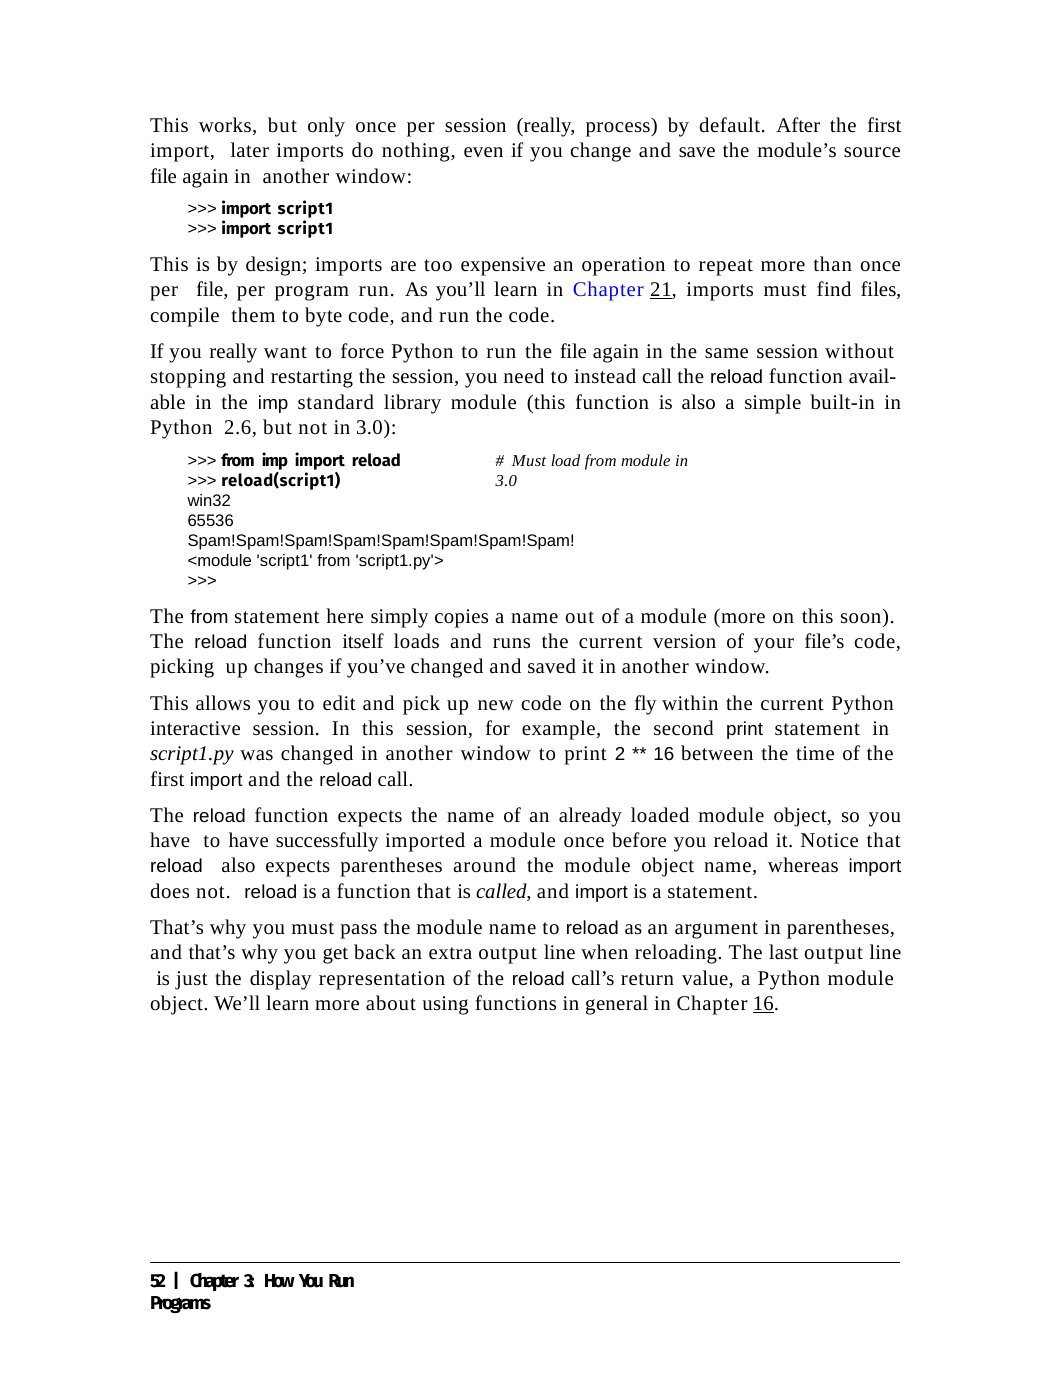

This works, but only once per session (really, process) by default. After the first import,  later imports do nothing, even if you change and save the module’s source file again in  another window:
>>> import script1
>>> import script1
This is by design; imports are too expensive an operation to repeat more than once per  file, per program run. As you’ll learn in Chapter 21, imports must find files, compile  them to byte code, and run the code.
If you really want to force Python to run the file again in the same session without  stopping and restarting the session, you need to instead call the reload function avail-  able in the imp standard library module (this function is also a simple built-in in Python  2.6, but not in 3.0):
>>> from imp import reload
>>> reload(script1)
win32
# Must load from module in 3.0
65536
Spam!Spam!Spam!Spam!Spam!Spam!Spam!Spam!
<module 'script1' from 'script1.py'>
>>>
The from statement here simply copies a name out of a module (more on this soon).  The reload function itself loads and runs the current version of your file’s code, picking  up changes if you’ve changed and saved it in another window.
This allows you to edit and pick up new code on the fly within the current Python  interactive session. In this session, for example, the second print statement in  script1.py was changed in another window to print 2 ** 16 between the time of the  first import and the reload call.
The reload function expects the name of an already loaded module object, so you have  to have successfully imported a module once before you reload it. Notice that reload  also expects parentheses around the module object name, whereas import does not.  reload is a function that is called, and import is a statement.
That’s why you must pass the module name to reload as an argument in parentheses,  and that’s why you get back an extra output line when reloading. The last output line  is just the display representation of the reload call’s return value, a Python module  object. We’ll learn more about using functions in general in Chapter 16.

52  |  Chapter 3:  How You Run Programs